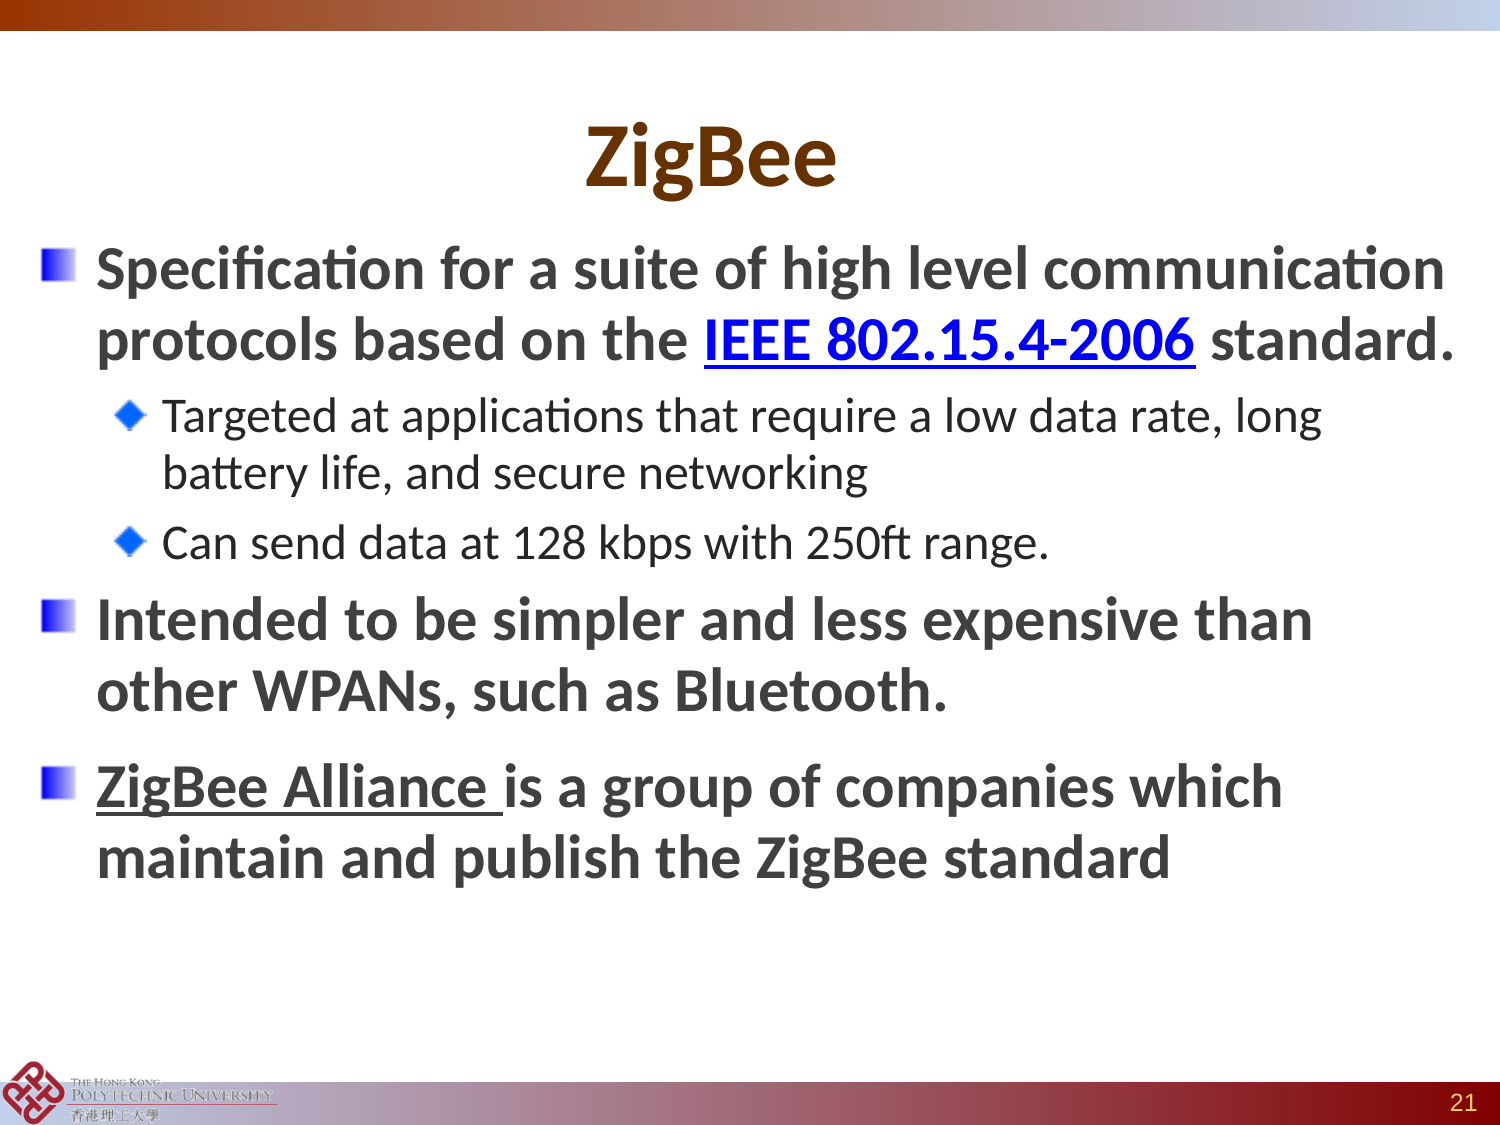

# ZigBee
Specification for a suite of high level communication protocols based on the IEEE 802.15.4-2006 standard.
Targeted at applications that require a low data rate, long battery life, and secure networking
Can send data at 128 kbps with 250ft range.
Intended to be simpler and less expensive than other WPANs, such as Bluetooth.
ZigBee Alliance is a group of companies which maintain and publish the ZigBee standard